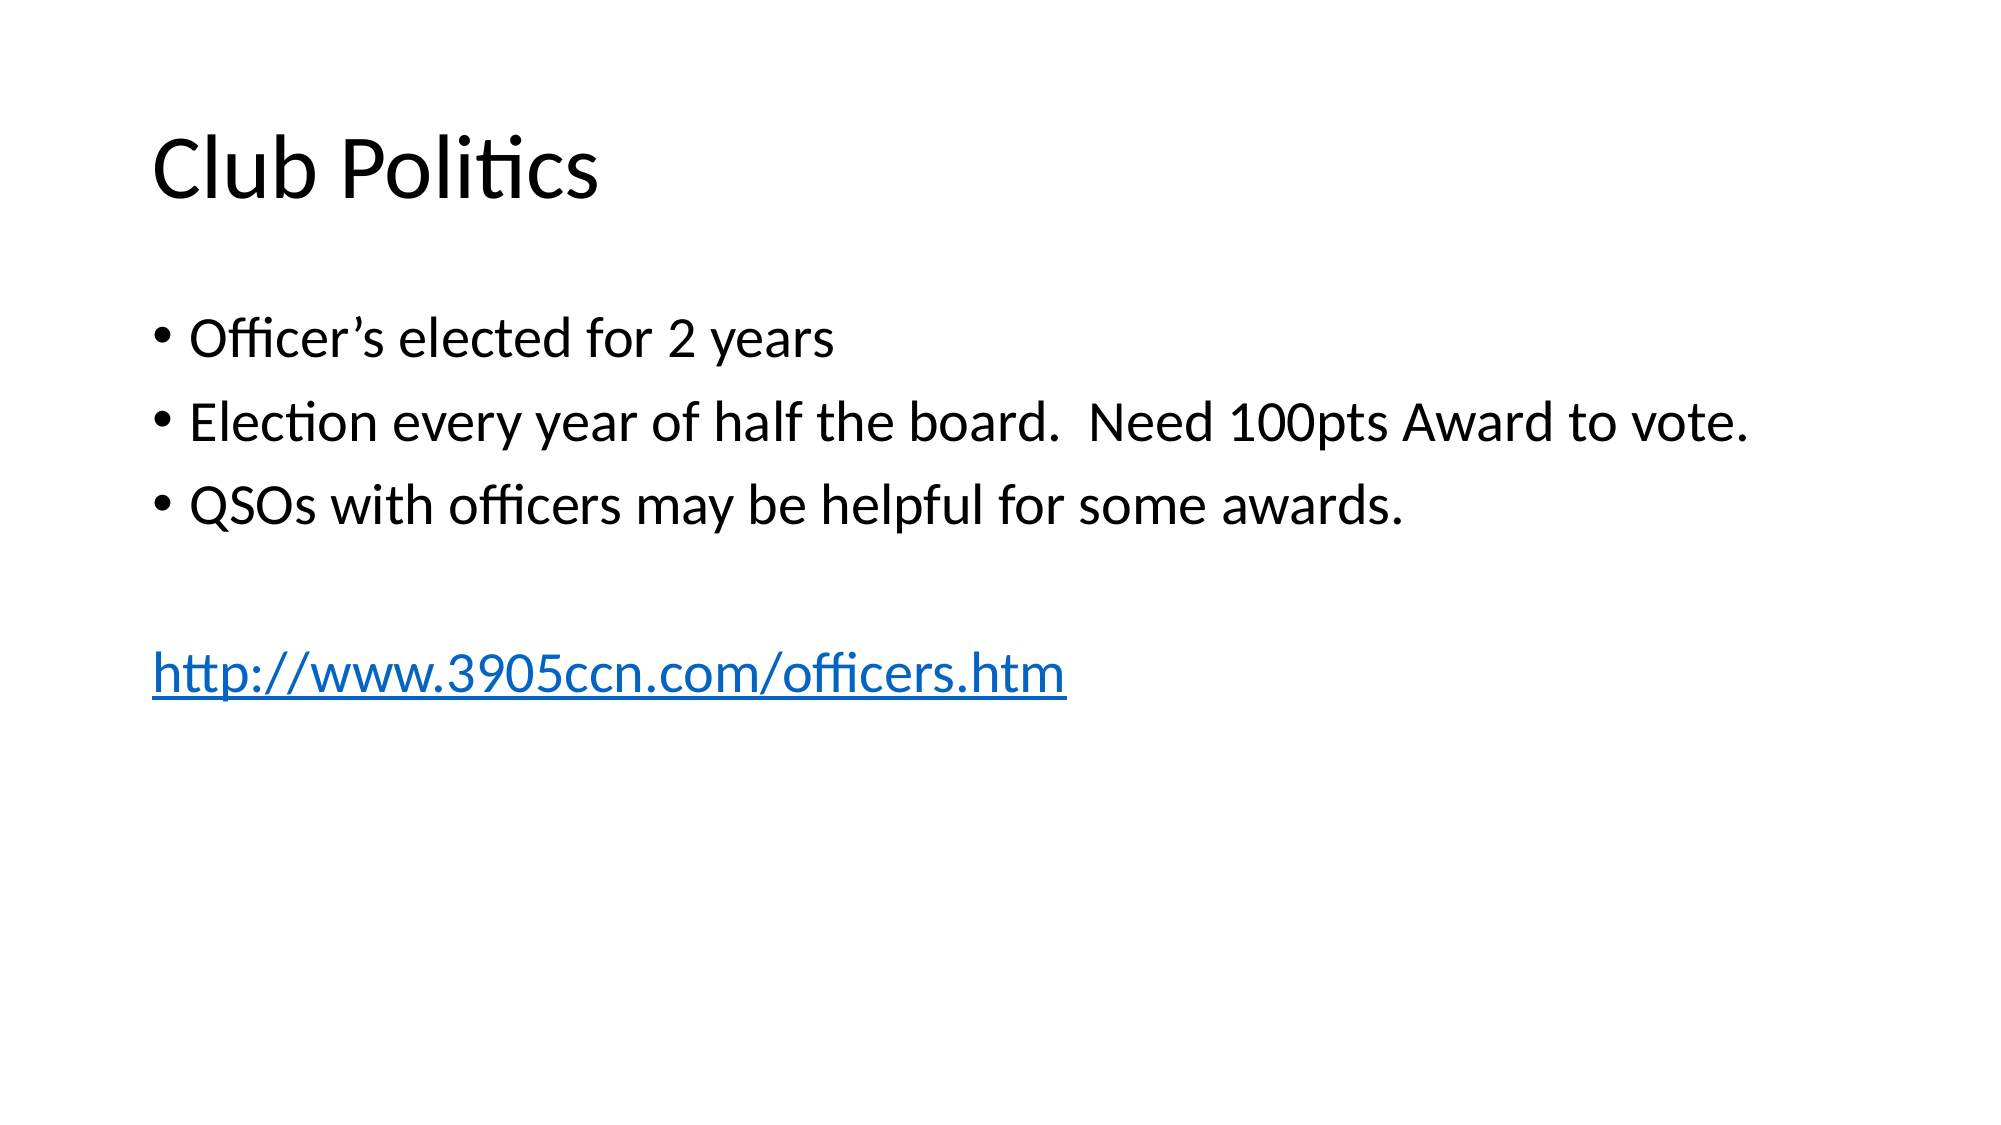

# Club Politics
Officer’s elected for 2 years
Election every year of half the board.  Need 100pts Award to vote.
QSOs with officers may be helpful for some awards.

http://www.3905ccn.com/officers.htm